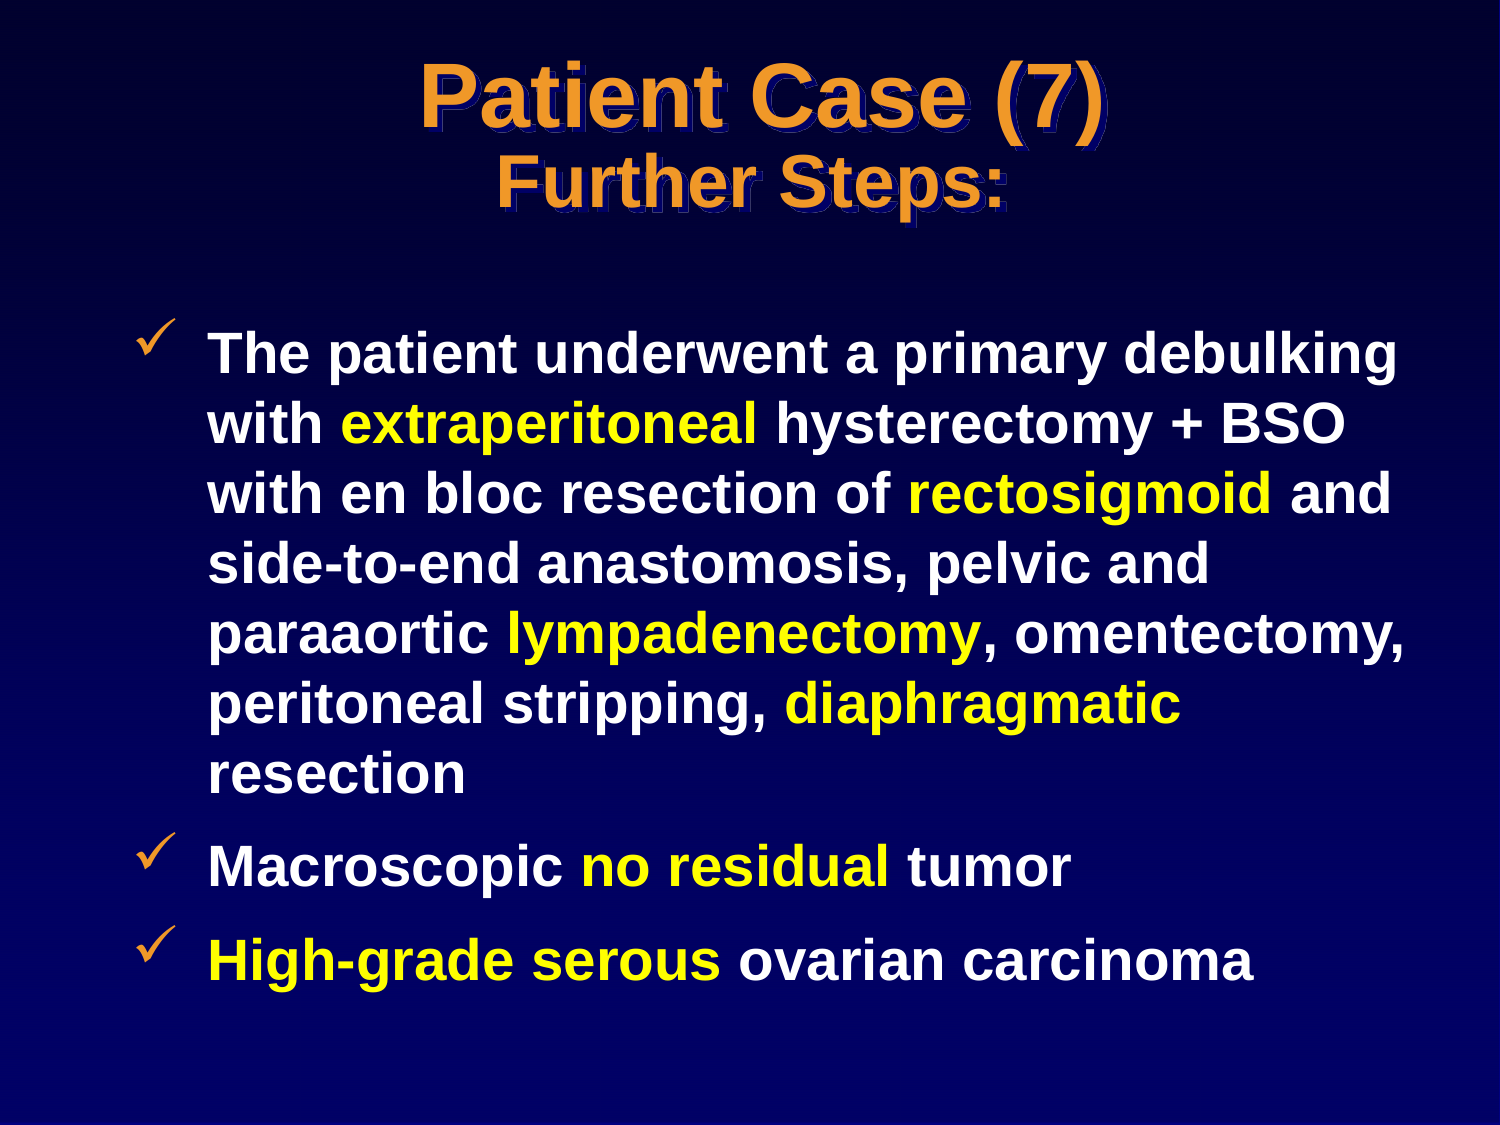

# Patient Case (7) Further Steps:
The patient underwent a primary debulking with extraperitoneal hysterectomy + BSO with en bloc resection of rectosigmoid and side-to-end anastomosis, pelvic and paraaortic lympadenectomy, omentectomy, peritoneal stripping, diaphragmatic resection
Macroscopic no residual tumor
High-grade serous ovarian carcinoma